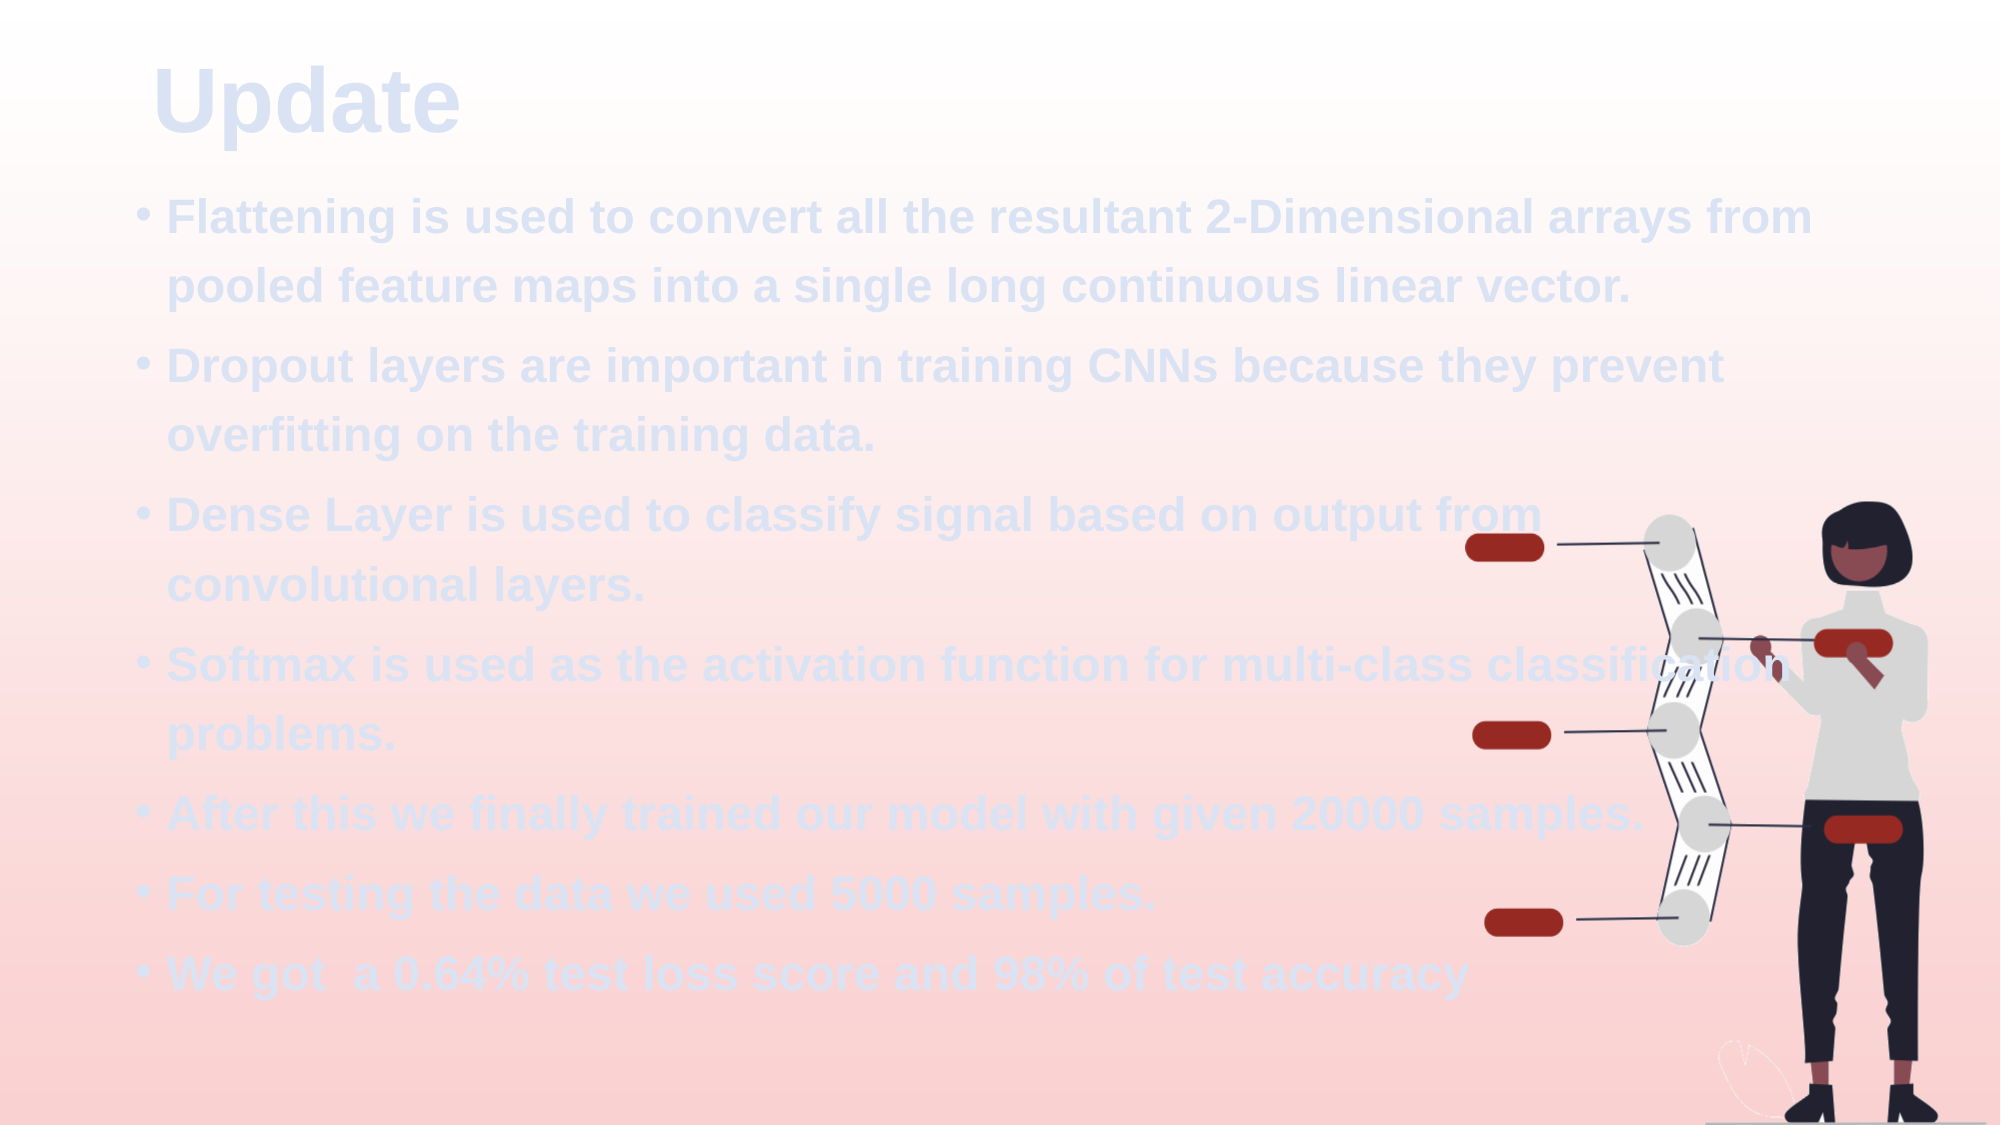

# Update
Flattening is used to convert all the resultant 2-Dimensional arrays from pooled feature maps into a single long continuous linear vector.
Dropout layers are important in training CNNs because they prevent overfitting on the training data.
Dense Layer is used to classify signal based on output from convolutional layers.
Softmax is used as the activation function for multi-class classification problems.
After this we finally trained our model with given 20000 samples.
For testing the data we used 5000 samples.
We got  a 0.64% test loss score and 98% of test accuracy